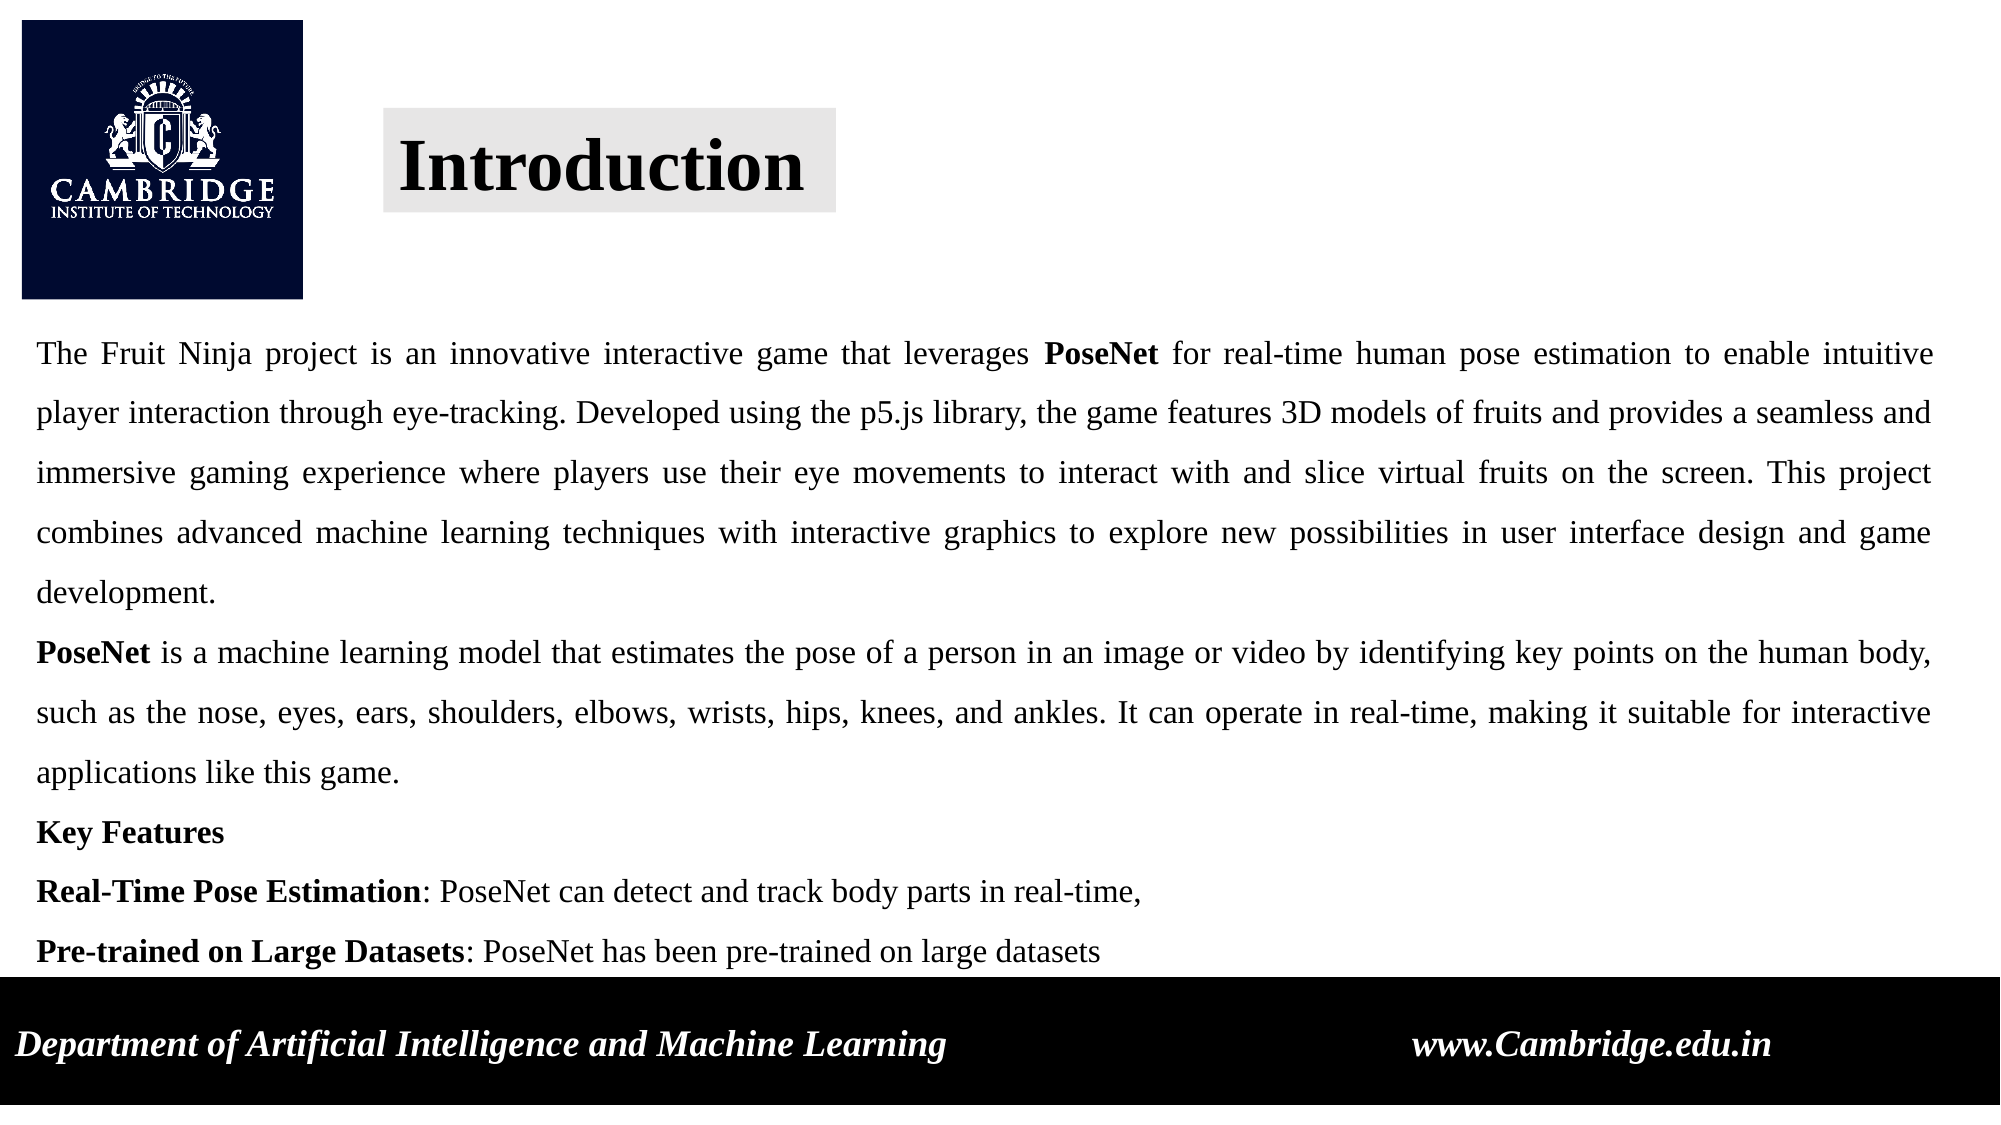

Introduction
The Fruit Ninja project is an innovative interactive game that leverages PoseNet for real-time human pose estimation to enable intuitive player interaction through eye-tracking. Developed using the p5.js library, the game features 3D models of fruits and provides a seamless and immersive gaming experience where players use their eye movements to interact with and slice virtual fruits on the screen. This project combines advanced machine learning techniques with interactive graphics to explore new possibilities in user interface design and game development.
PoseNet is a machine learning model that estimates the pose of a person in an image or video by identifying key points on the human body, such as the nose, eyes, ears, shoulders, elbows, wrists, hips, knees, and ankles. It can operate in real-time, making it suitable for interactive applications like this game.
Key Features
Real-Time Pose Estimation: PoseNet can detect and track body parts in real-time,
Pre-trained on Large Datasets: PoseNet has been pre-trained on large datasets

Department of Artificial Intelligence and Machine Learning                                                 www.Cambridge.edu.in